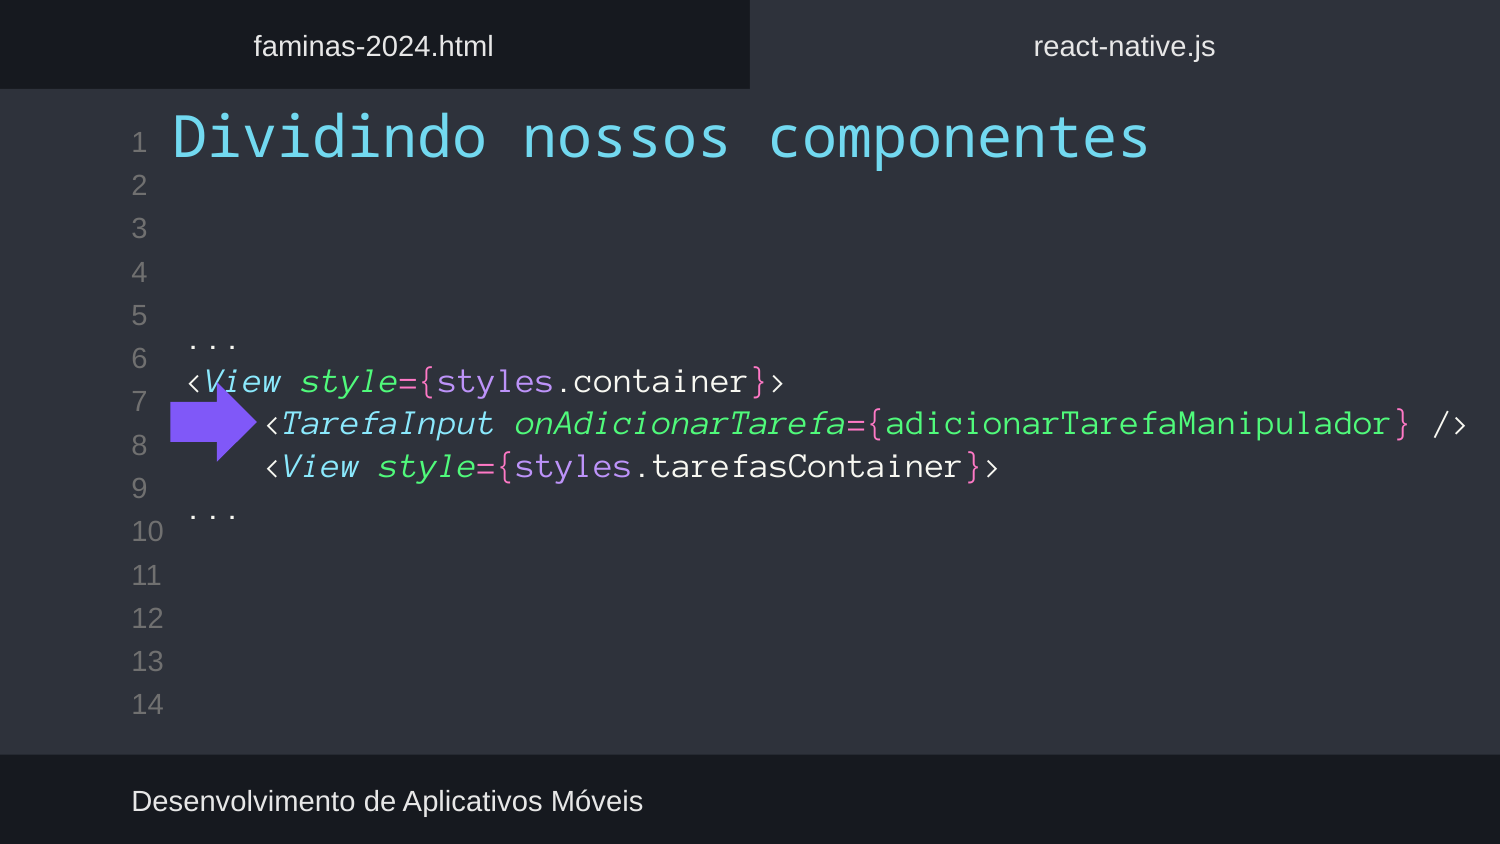

faminas-2024.html
react-native.js
Dividindo nossos componentes
...
<View style={styles.container}>
    <TarefaInput onAdicionarTarefa={adicionarTarefaManipulador} />
    <View style={styles.tarefasContainer}>
...

Desenvolvimento de Aplicativos Móveis